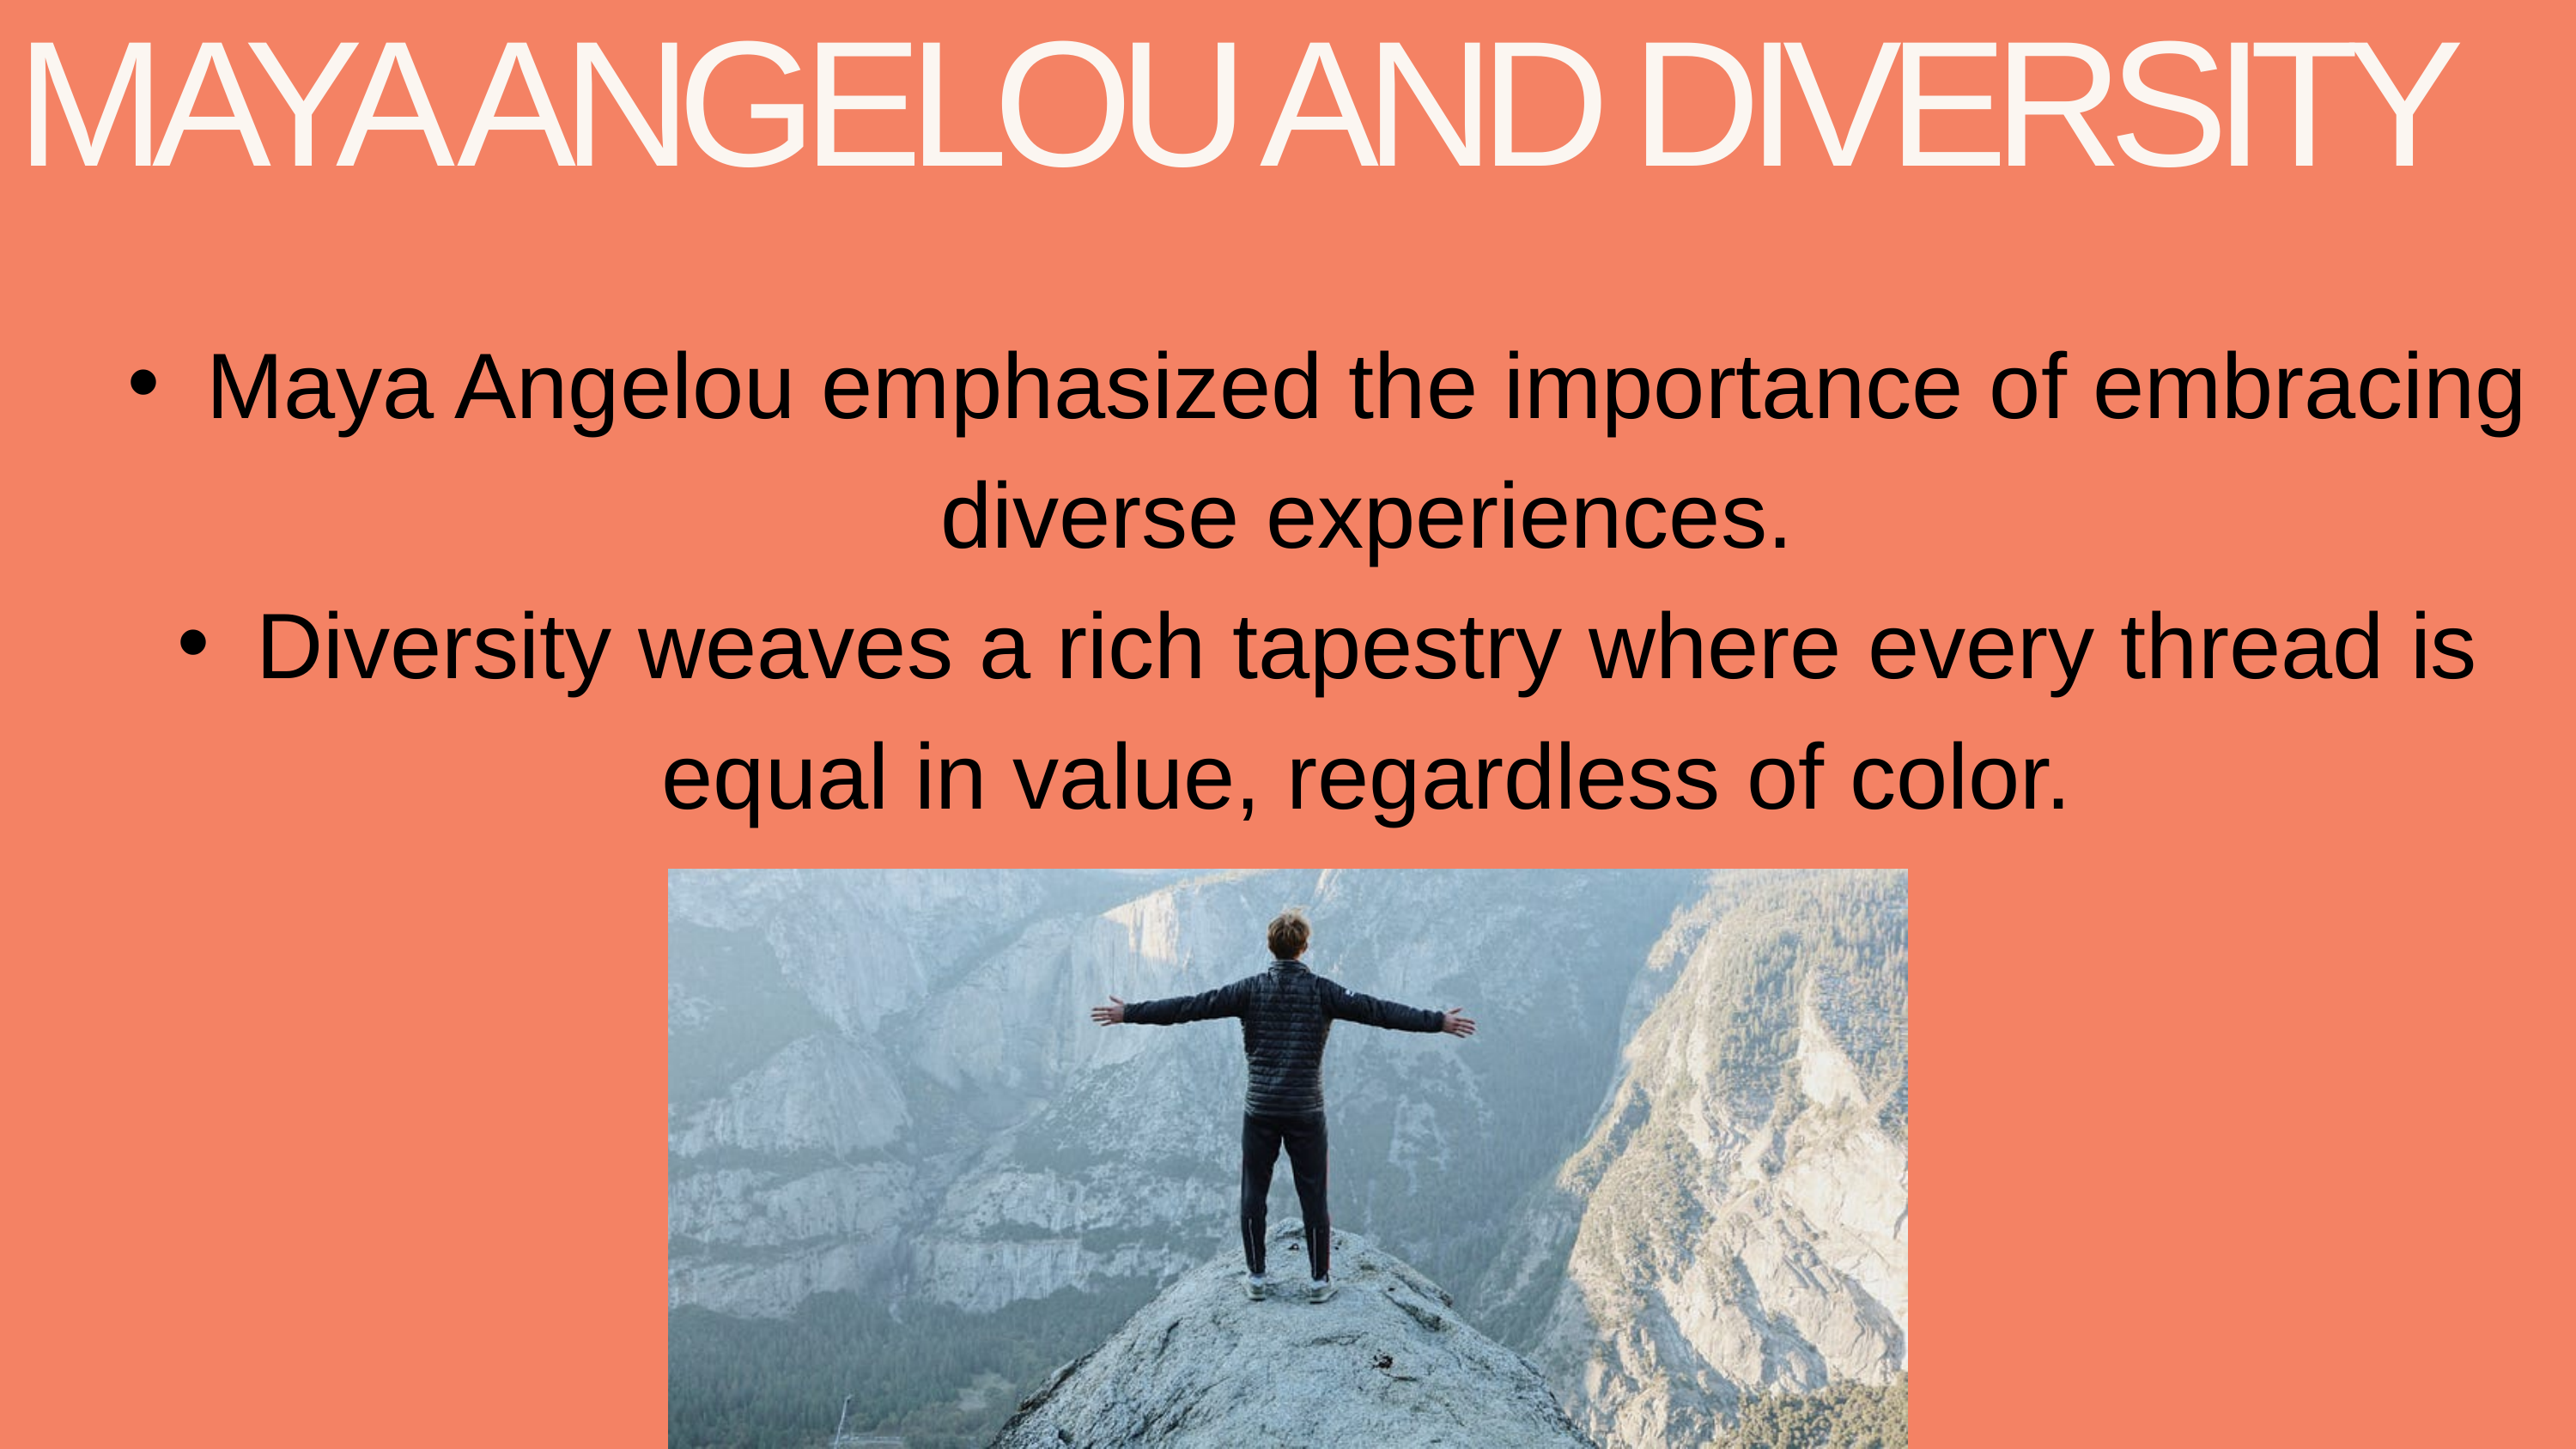

MAYA ANGELOU AND DIVERSITY

Maya Angelou emphasized the importance of embracing diverse experiences.
Diversity weaves a rich tapestry where every thread is equal in value, regardless of color.